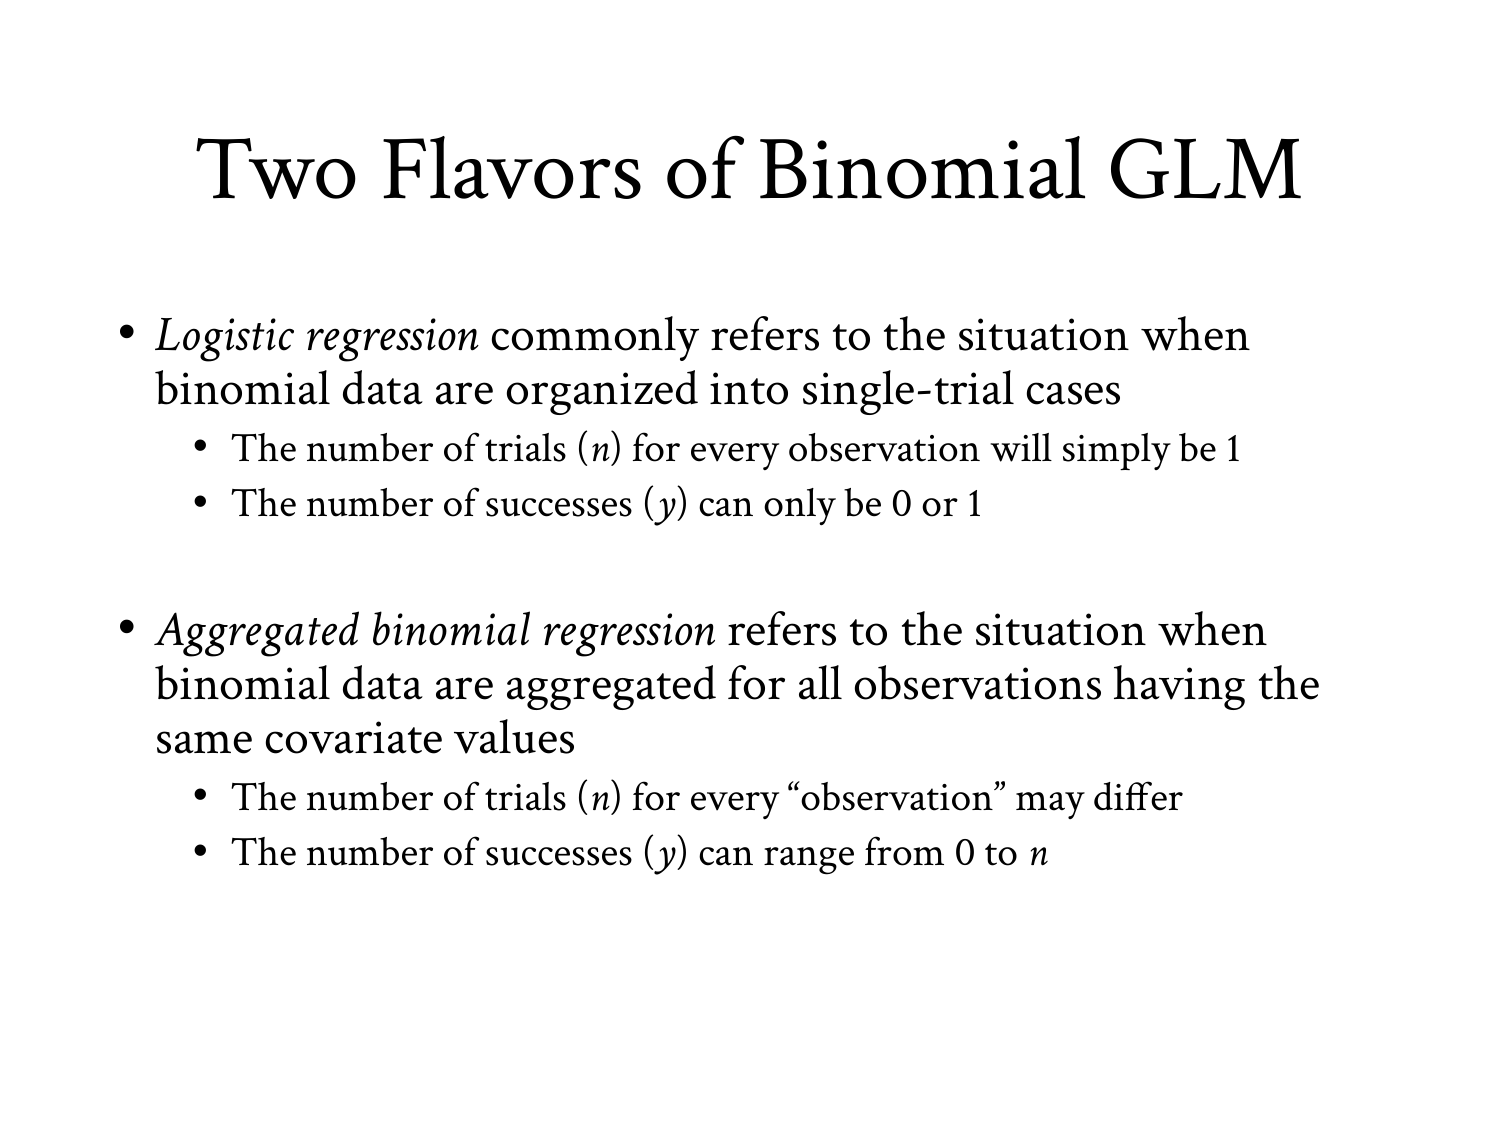

# Two Flavors of Binomial GLM
Logistic regression commonly refers to the situation when binomial data are organized into single-trial cases
The number of trials (n) for every observation will simply be 1
The number of successes (y) can only be 0 or 1

Aggregated binomial regression refers to the situation when binomial data are aggregated for all observations having the same covariate values
The number of trials (n) for every “observation” may differ
The number of successes (y) can range from 0 to n